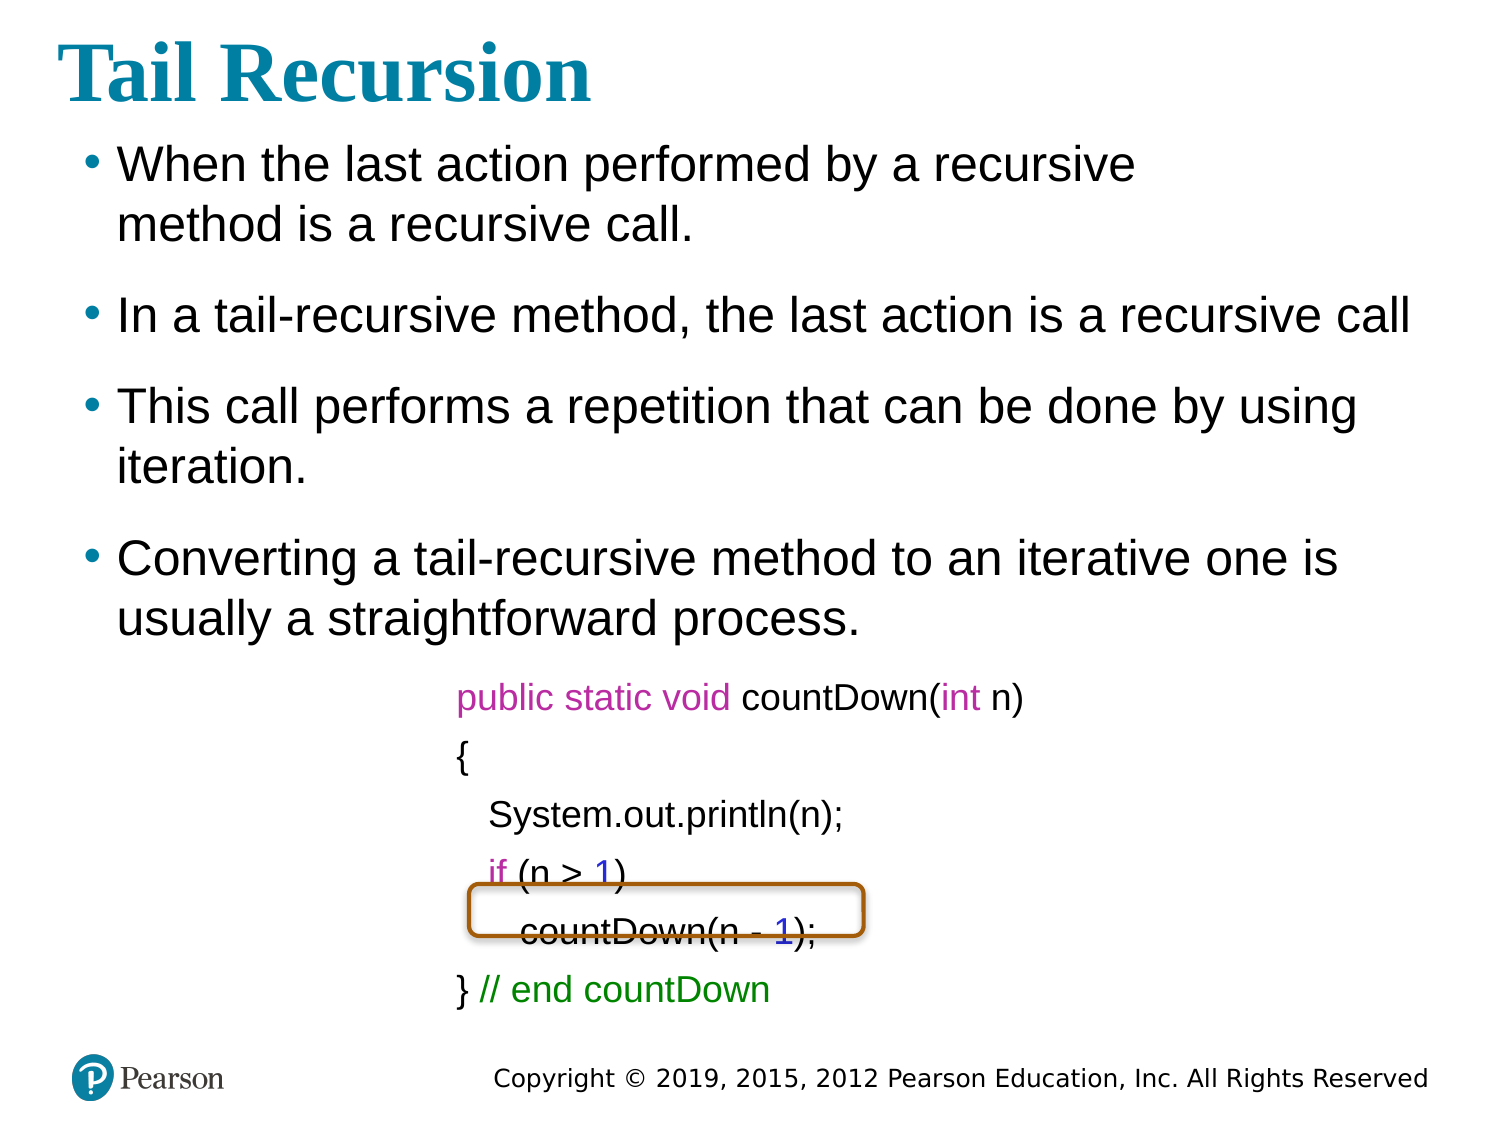

# Tail Recursion
When the last action performed by a recursive
method is a recursive call.
In a tail-recursive method, the last action is a recursive call
This call performs a repetition that can be done by using iteration.
Converting a tail-recursive method to an iterative one is usually a straightforward process.
public static void countDown(int n)
{
   System.out.println(n);
   if (n > 1)
      countDown(n - 1);
} // end countDown